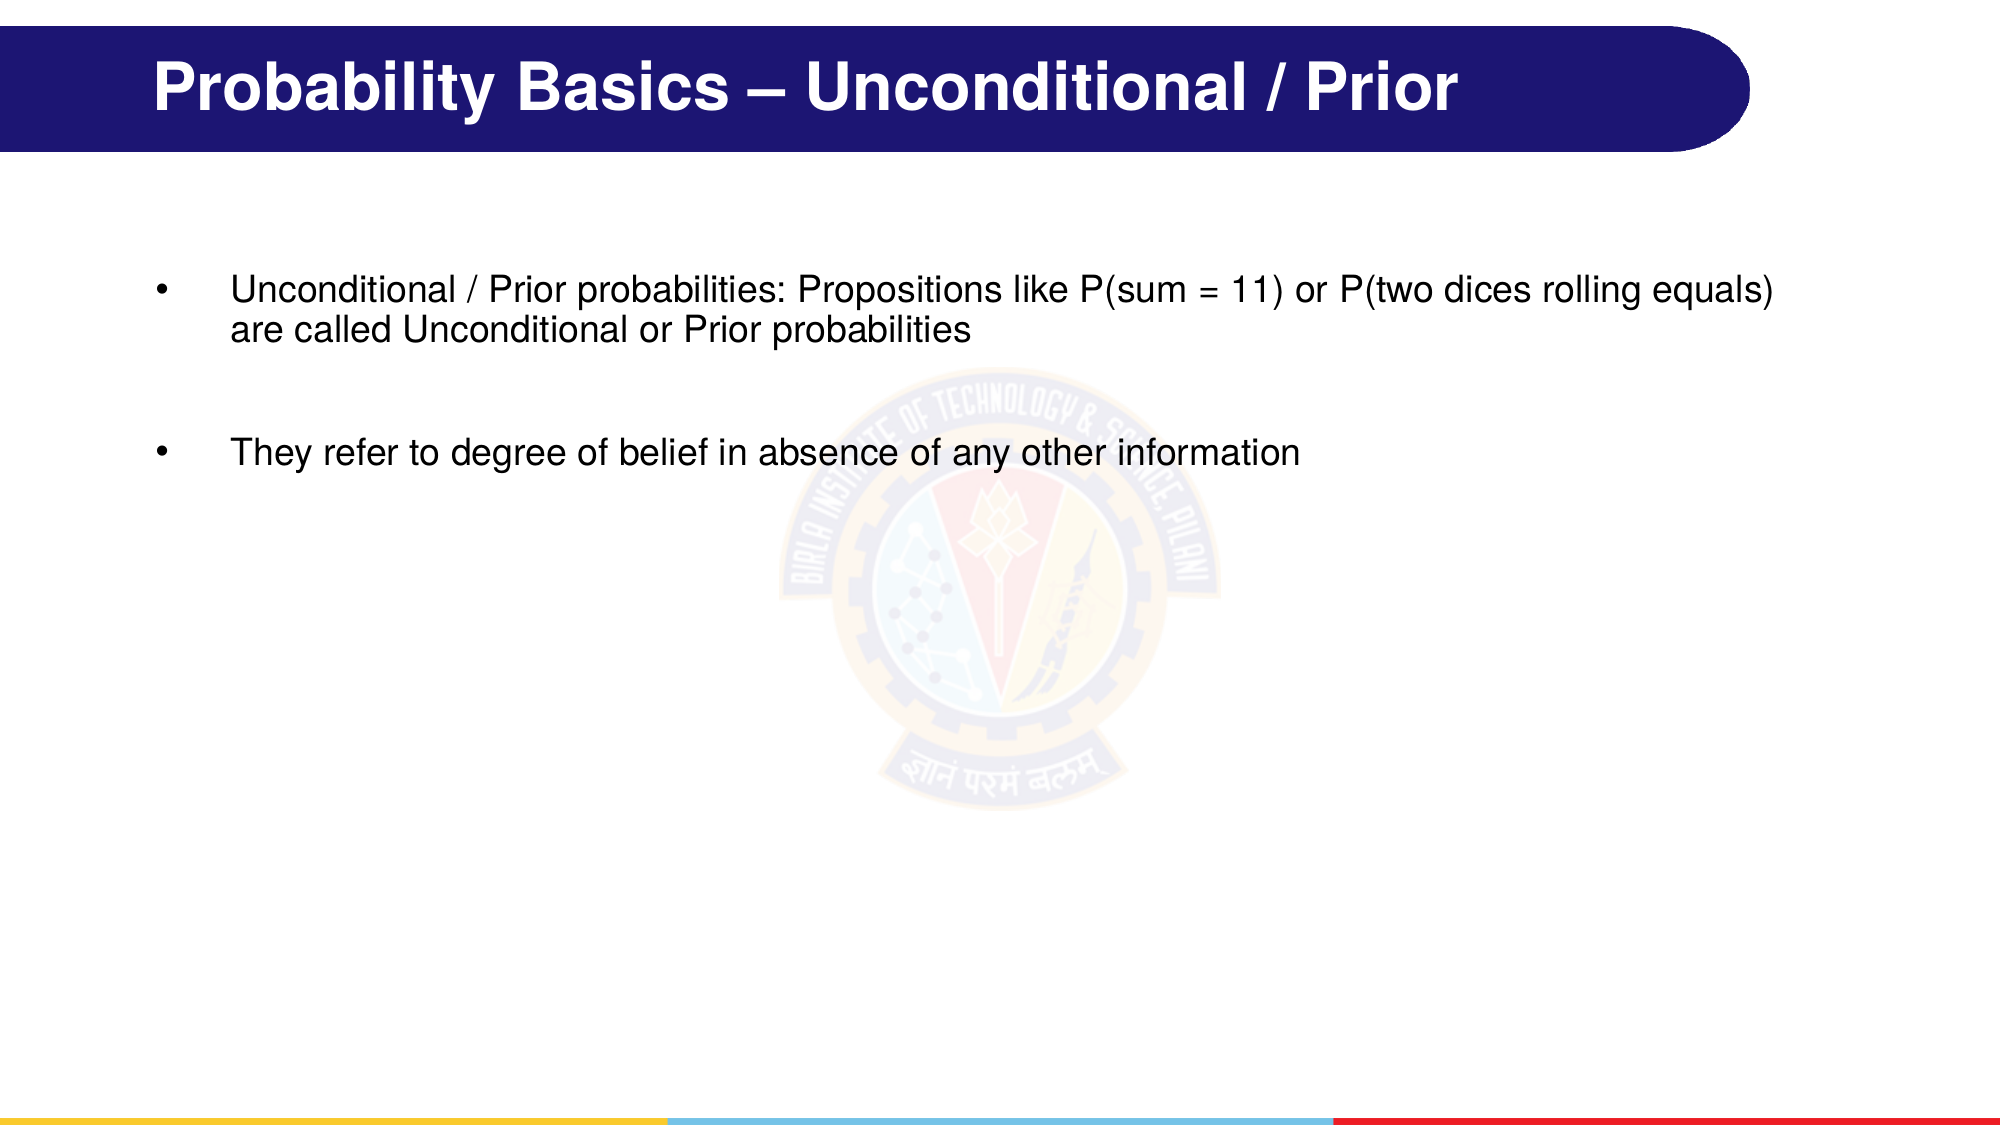

# Probability Basics – Unconditional / Prior

Unconditional / Prior probabilities: Propositions like P(sum = 11) or P(two dices rolling equals) are called Unconditional or Prior probabilities

They refer to degree of belief in absence of any other information